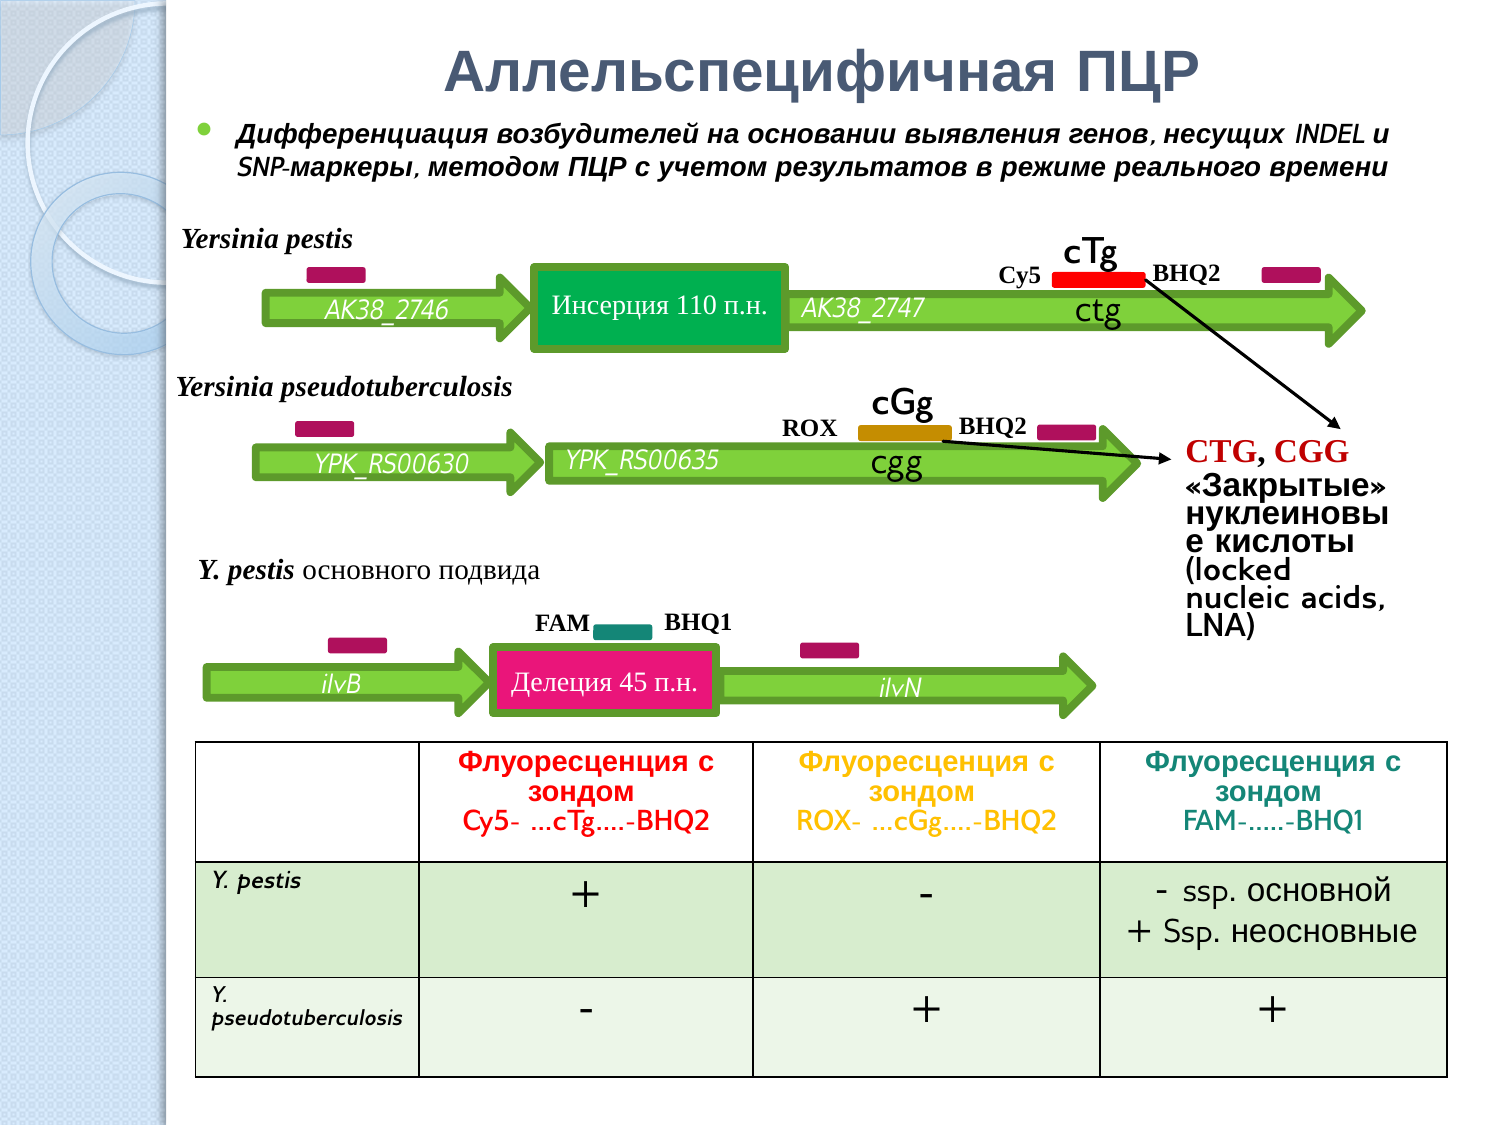

# Аллельспецифичная ПЦР
Дифференциация возбудителей на основании выявления генов, несущих INDEL и SNP-маркеры, методом ПЦР с учетом результатов в режиме реального времени
Yersinia pestis
cTg
BHQ2
Cy5

Инсерция 110 п.н.
AK38_2746
AK38_2747

ctg
Yersinia pseudotuberculosis
cGg
BHQ2
ROX

YPK_RS00635
YPK_RS00630
cgg
CTG, CGG
«Закрытые» нуклеиновые кислоты (locked nucleic acids, LNA)
Y. pestis основного подвида
BHQ1
FAM
Делеция 45 п.н.
ilvB
ilvN

| Вид | Флуоресценция с зондом Cy5- …cTg….-BHQ2 | Флуоресценция с зондом ROX- …cGg….-BHQ2 | Флуоресценция с зондом FAM-…..-BHQ1 |
| --- | --- | --- | --- |
| Y. pestis | + | - | - ssp. основной + Ssp. неосновные |
| Y. pseudotuberculosis | - | + | + |